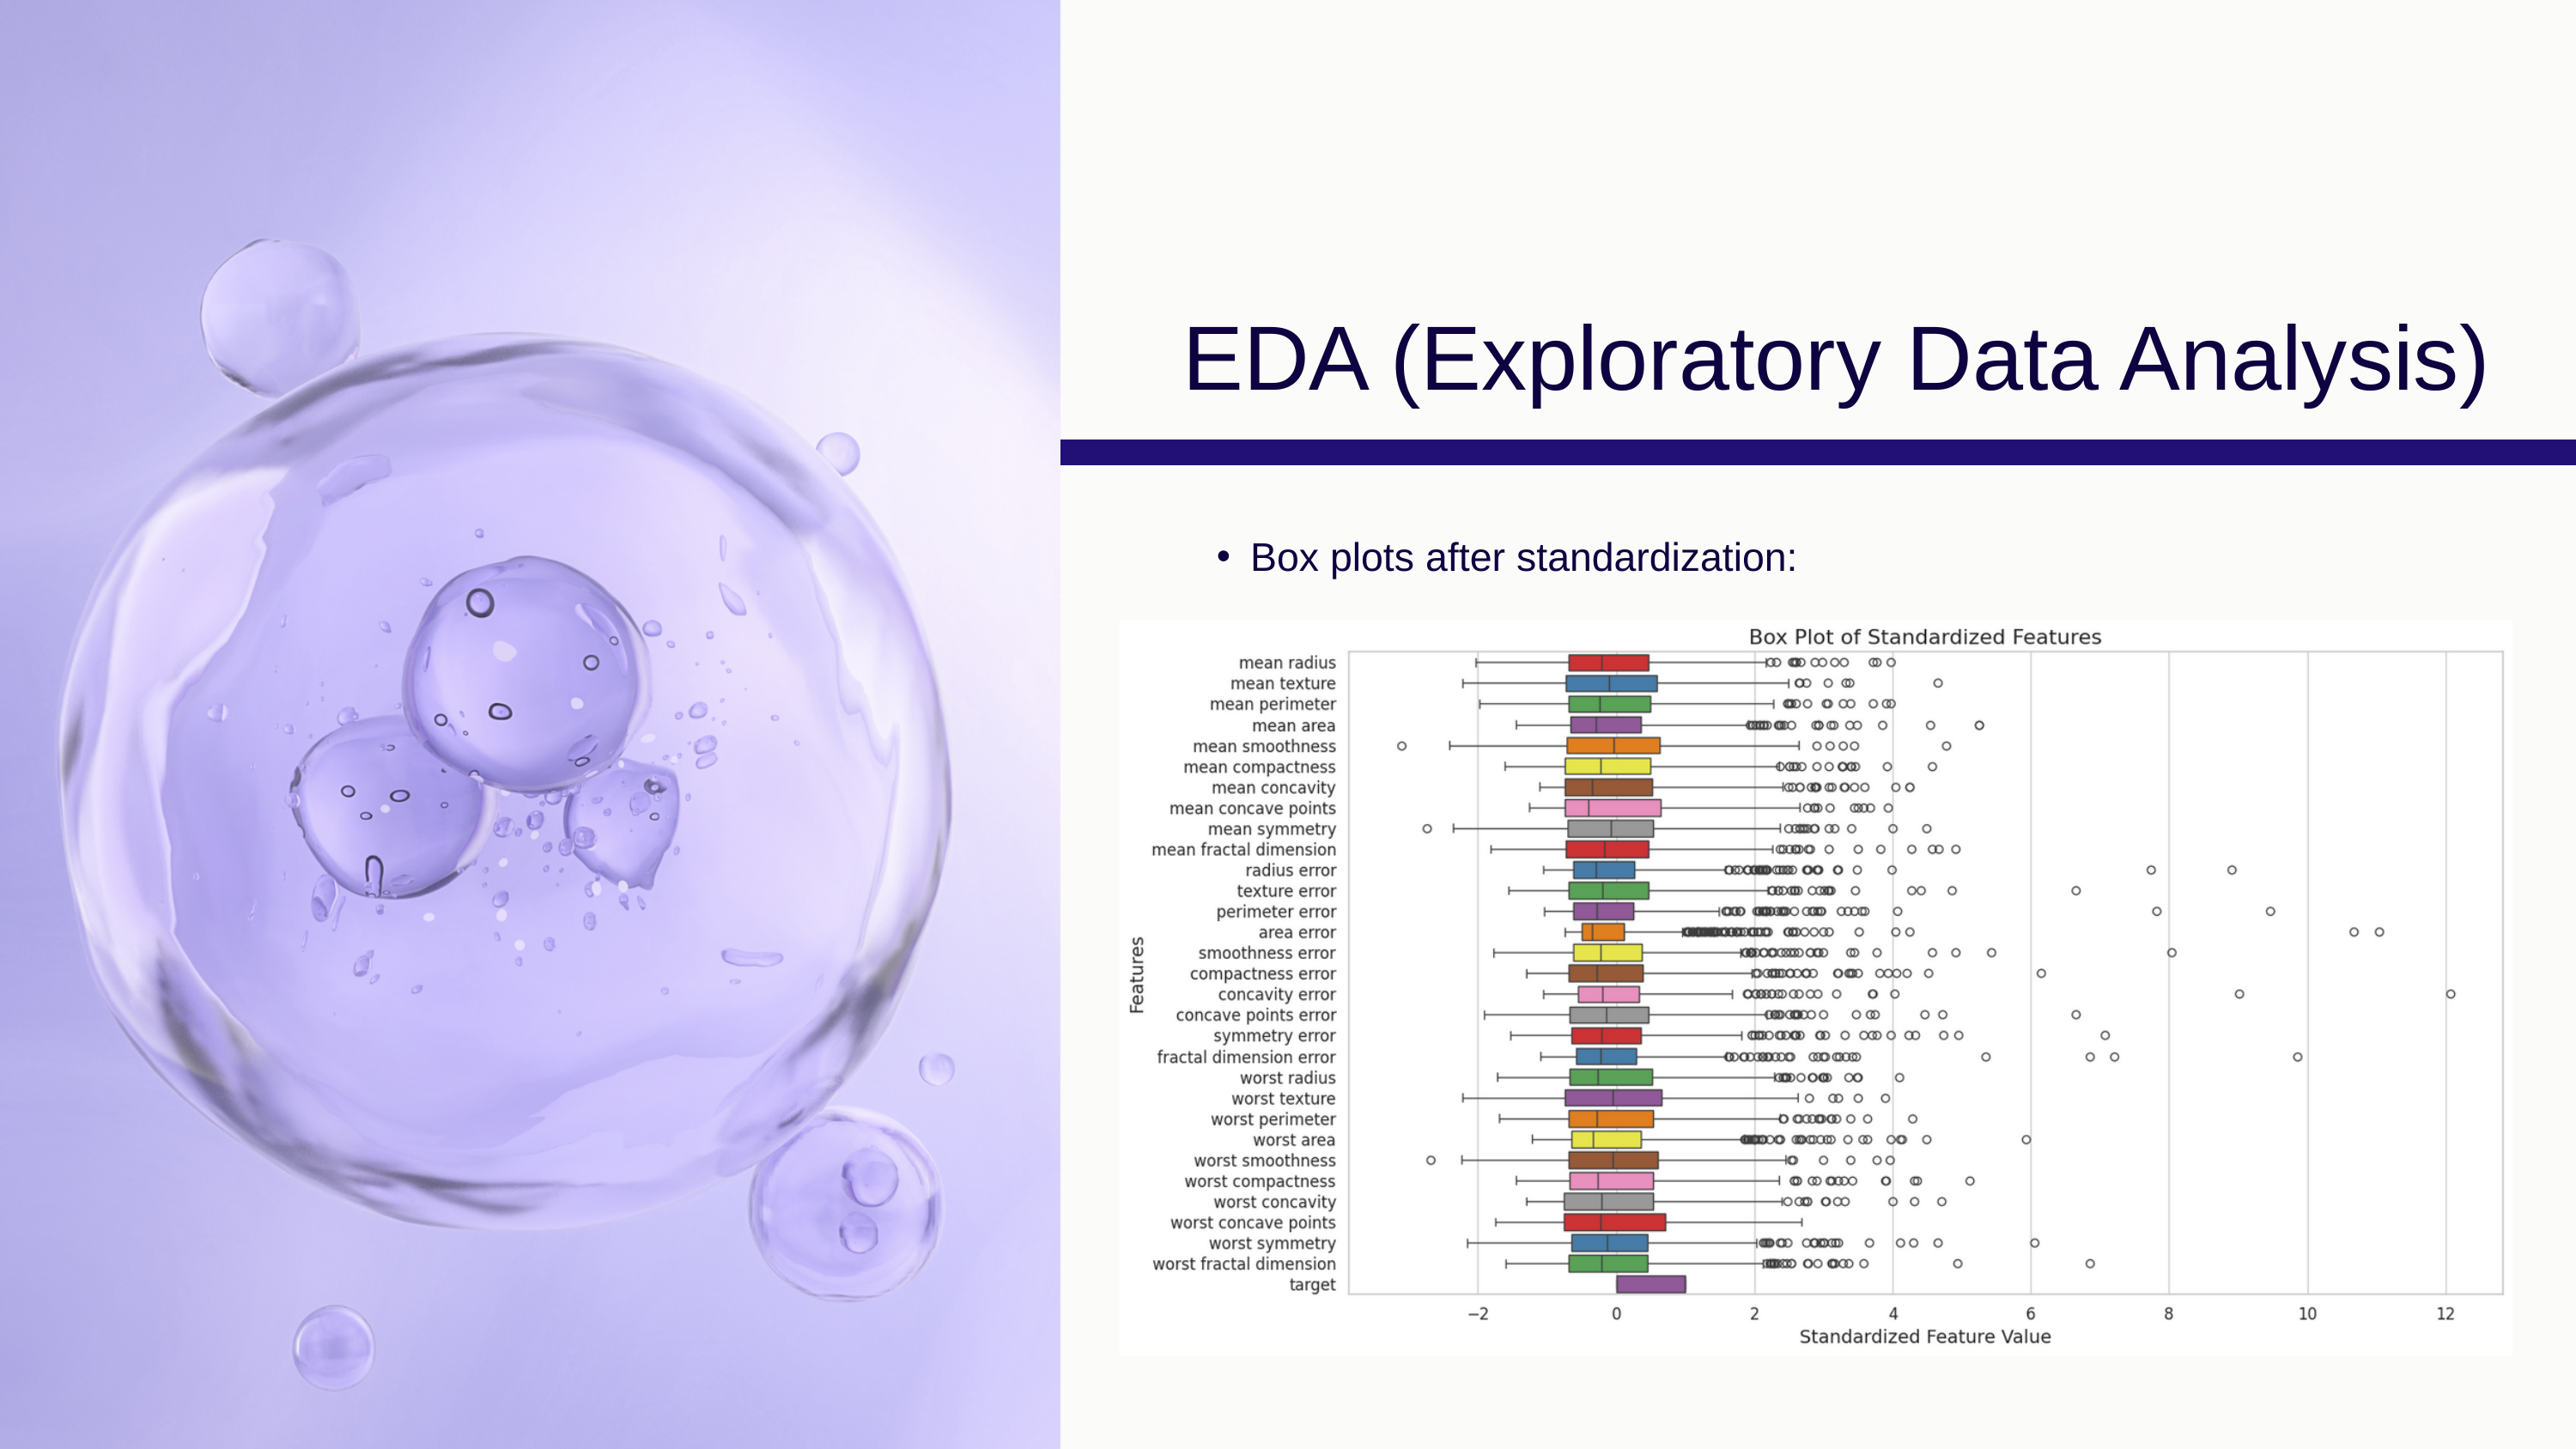

EDA (Exploratory Data Analysis)

Box plots after standardization: